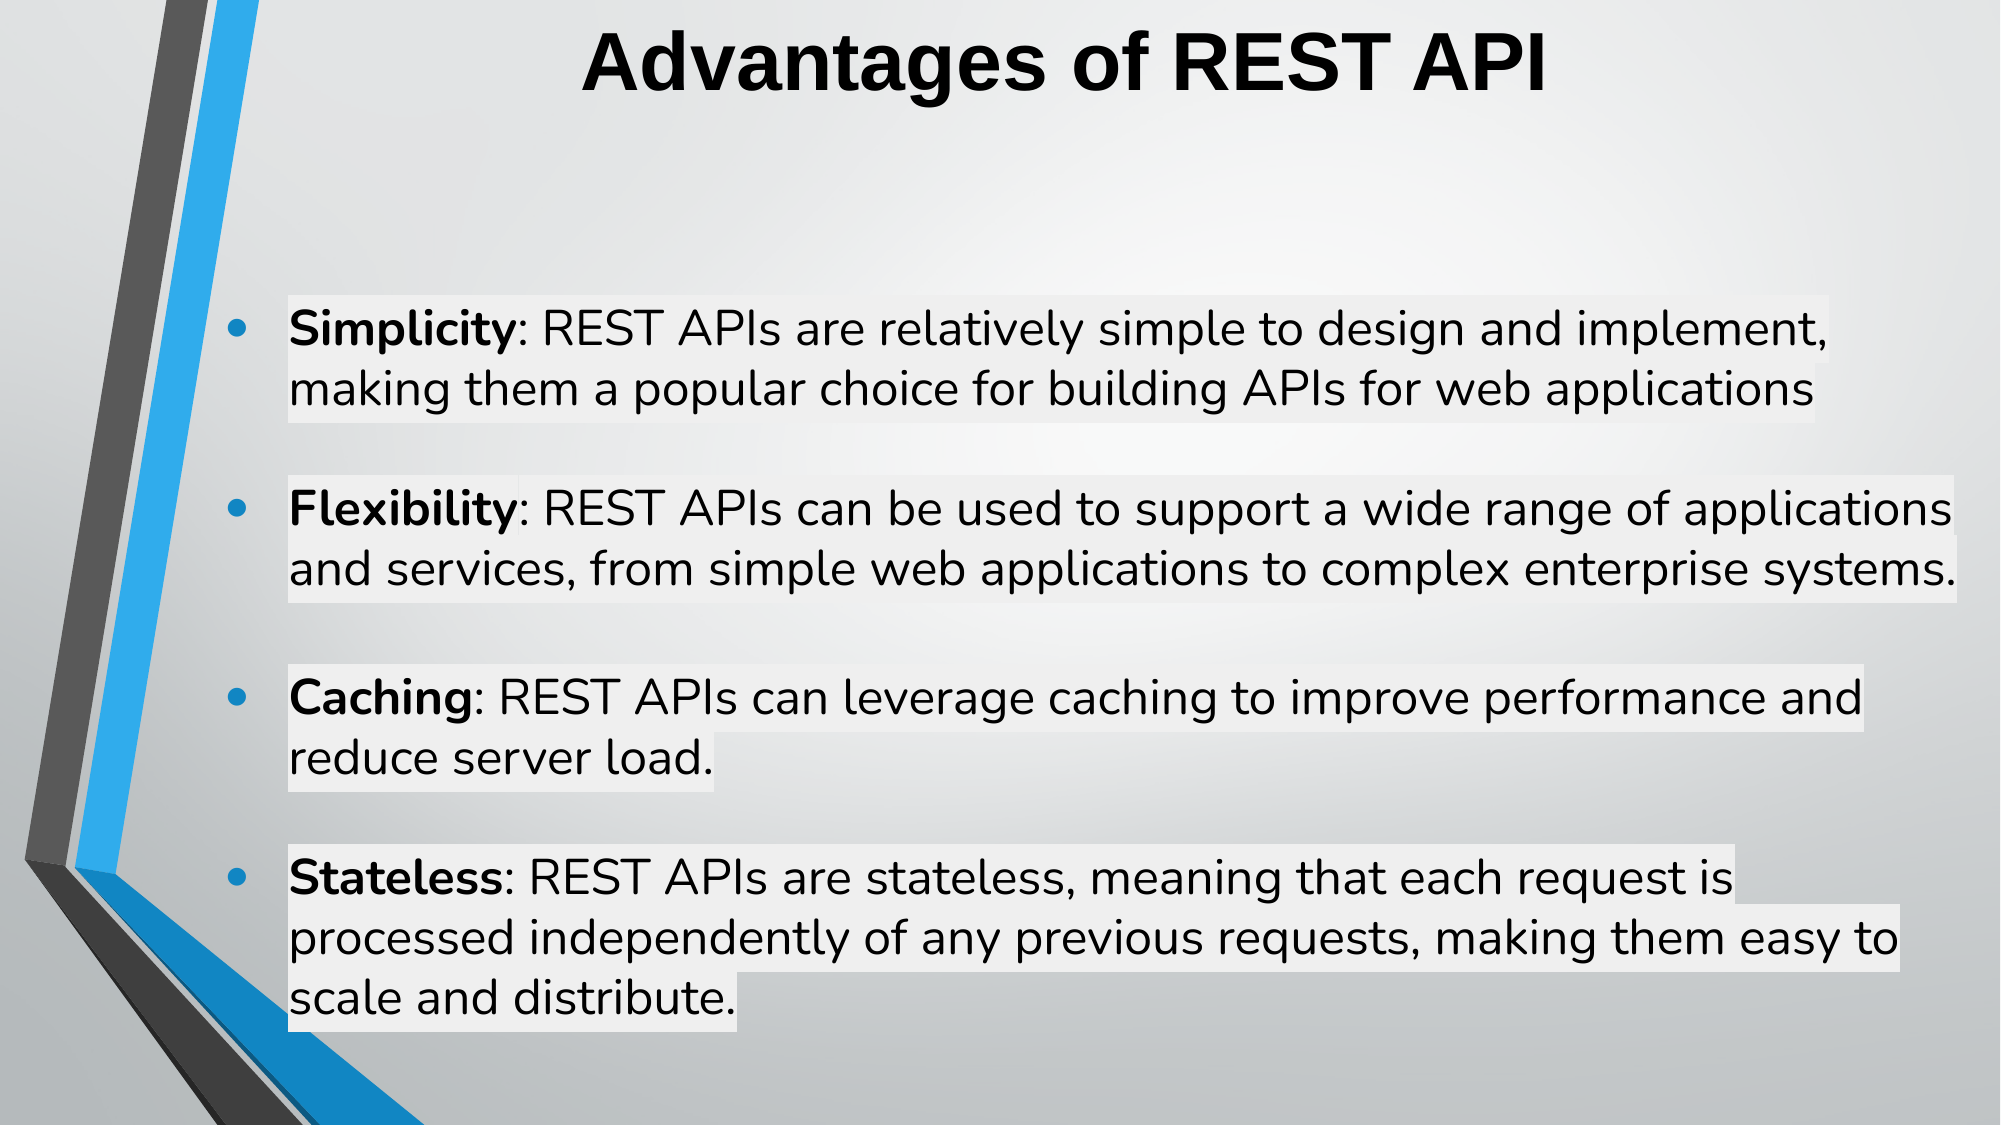

# Advantages of REST API
Simplicity: REST APIs are relatively simple to design and implement, making them a popular choice for building APIs for web applications

Flexibility: REST APIs can be used to support a wide range of applications and services, from simple web applications to complex enterprise systems.

Caching: REST APIs can leverage caching to improve performance and reduce server load.

Stateless: REST APIs are stateless, meaning that each request is processed independently of any previous requests, making them easy to scale and distribute.